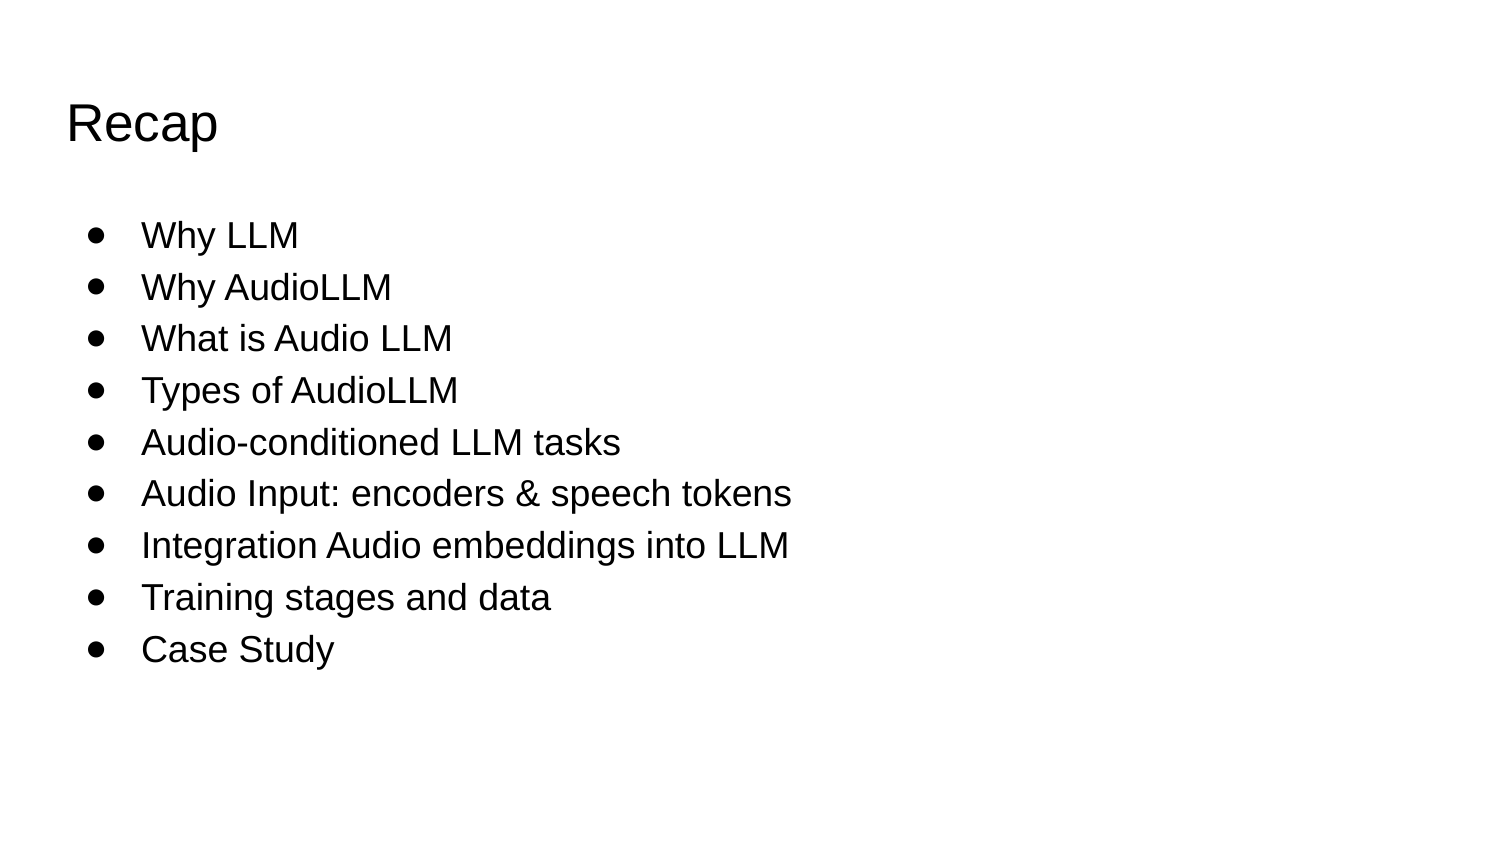

Recap
Why LLM
Why AudioLLM
What is Audio LLM
Types of AudioLLM
Audio-conditioned LLM tasks
Audio Input: encoders & speech tokens
Integration Audio embeddings into LLM
Training stages and data
Case Study